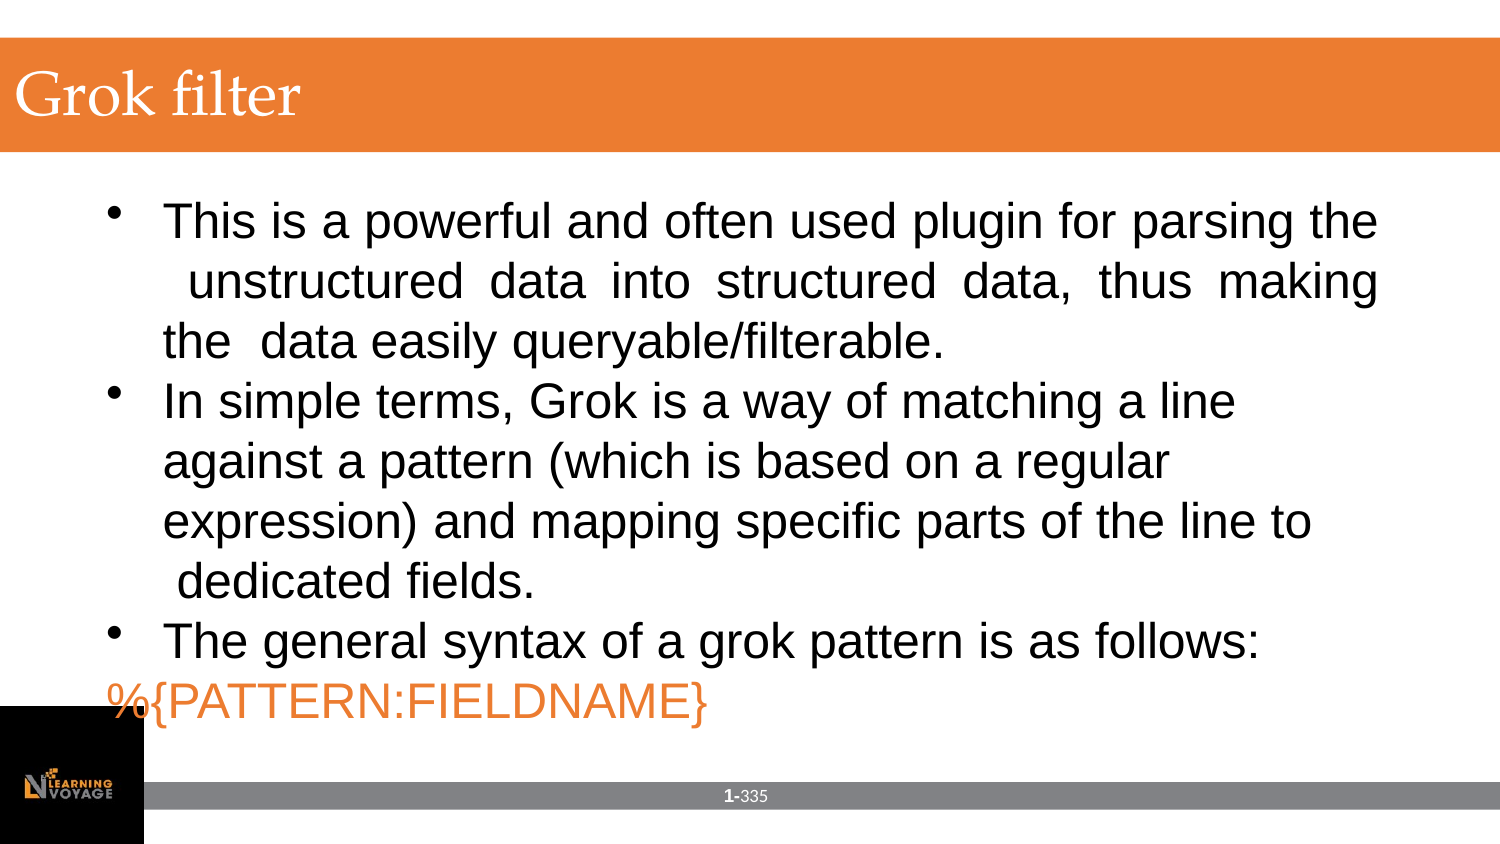

# Grok filter
This is a powerful and often used plugin for parsing the  unstructured data into structured data, thus making the  data easily queryable/filterable.
In simple terms, Grok is a way of matching a line  against a pattern (which is based on a regular  expression) and mapping specific parts of the line to  dedicated fields.
The general syntax of a grok pattern is as follows:
%{PATTERN:FIELDNAME}
1-335